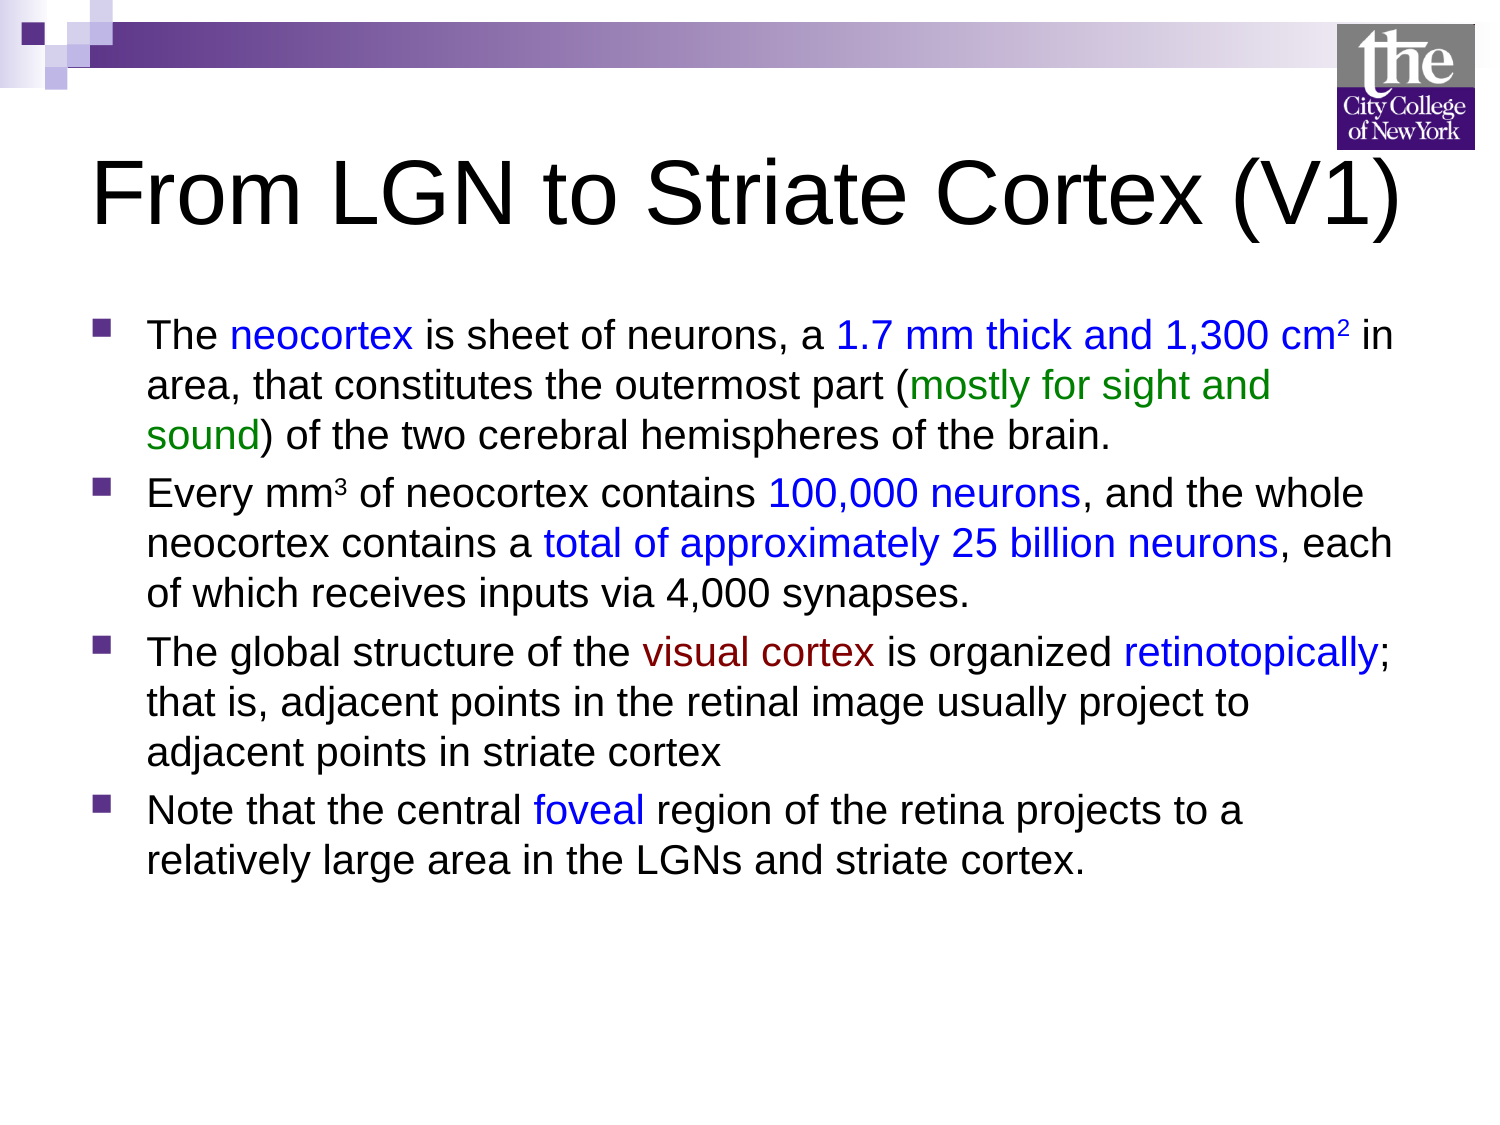

# From LGN to Striate Cortex (V1)
The neocortex is sheet of neurons, a 1.7 mm thick and 1,300 cm2 in area, that constitutes the outermost part (mostly for sight and sound) of the two cerebral hemispheres of the brain.
Every mm3 of neocortex contains 100,000 neurons, and the whole neocortex contains a total of approximately 25 billion neurons, each of which receives inputs via 4,000 synapses.
The global structure of the visual cortex is organized retinotopically; that is, adjacent points in the retinal image usually project to adjacent points in striate cortex
Note that the central foveal region of the retina projects to a relatively large area in the LGNs and striate cortex.